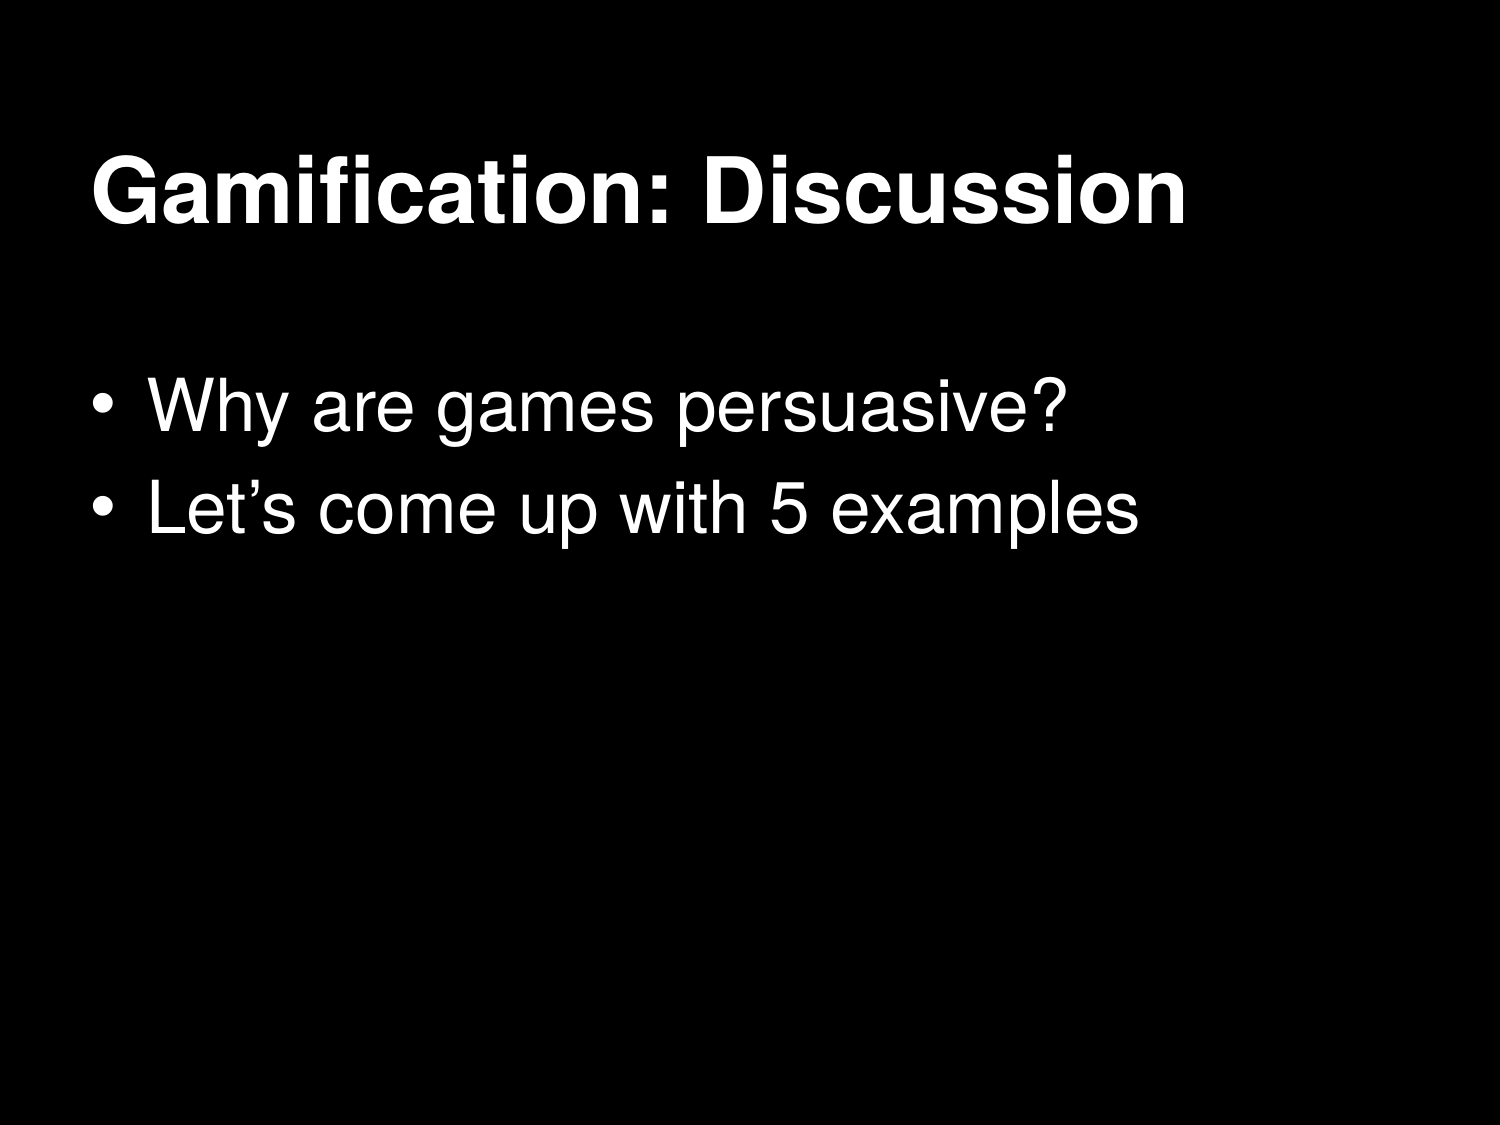

# Gamification: Discussion
Why are games persuasive?
Let’s come up with 5 examples